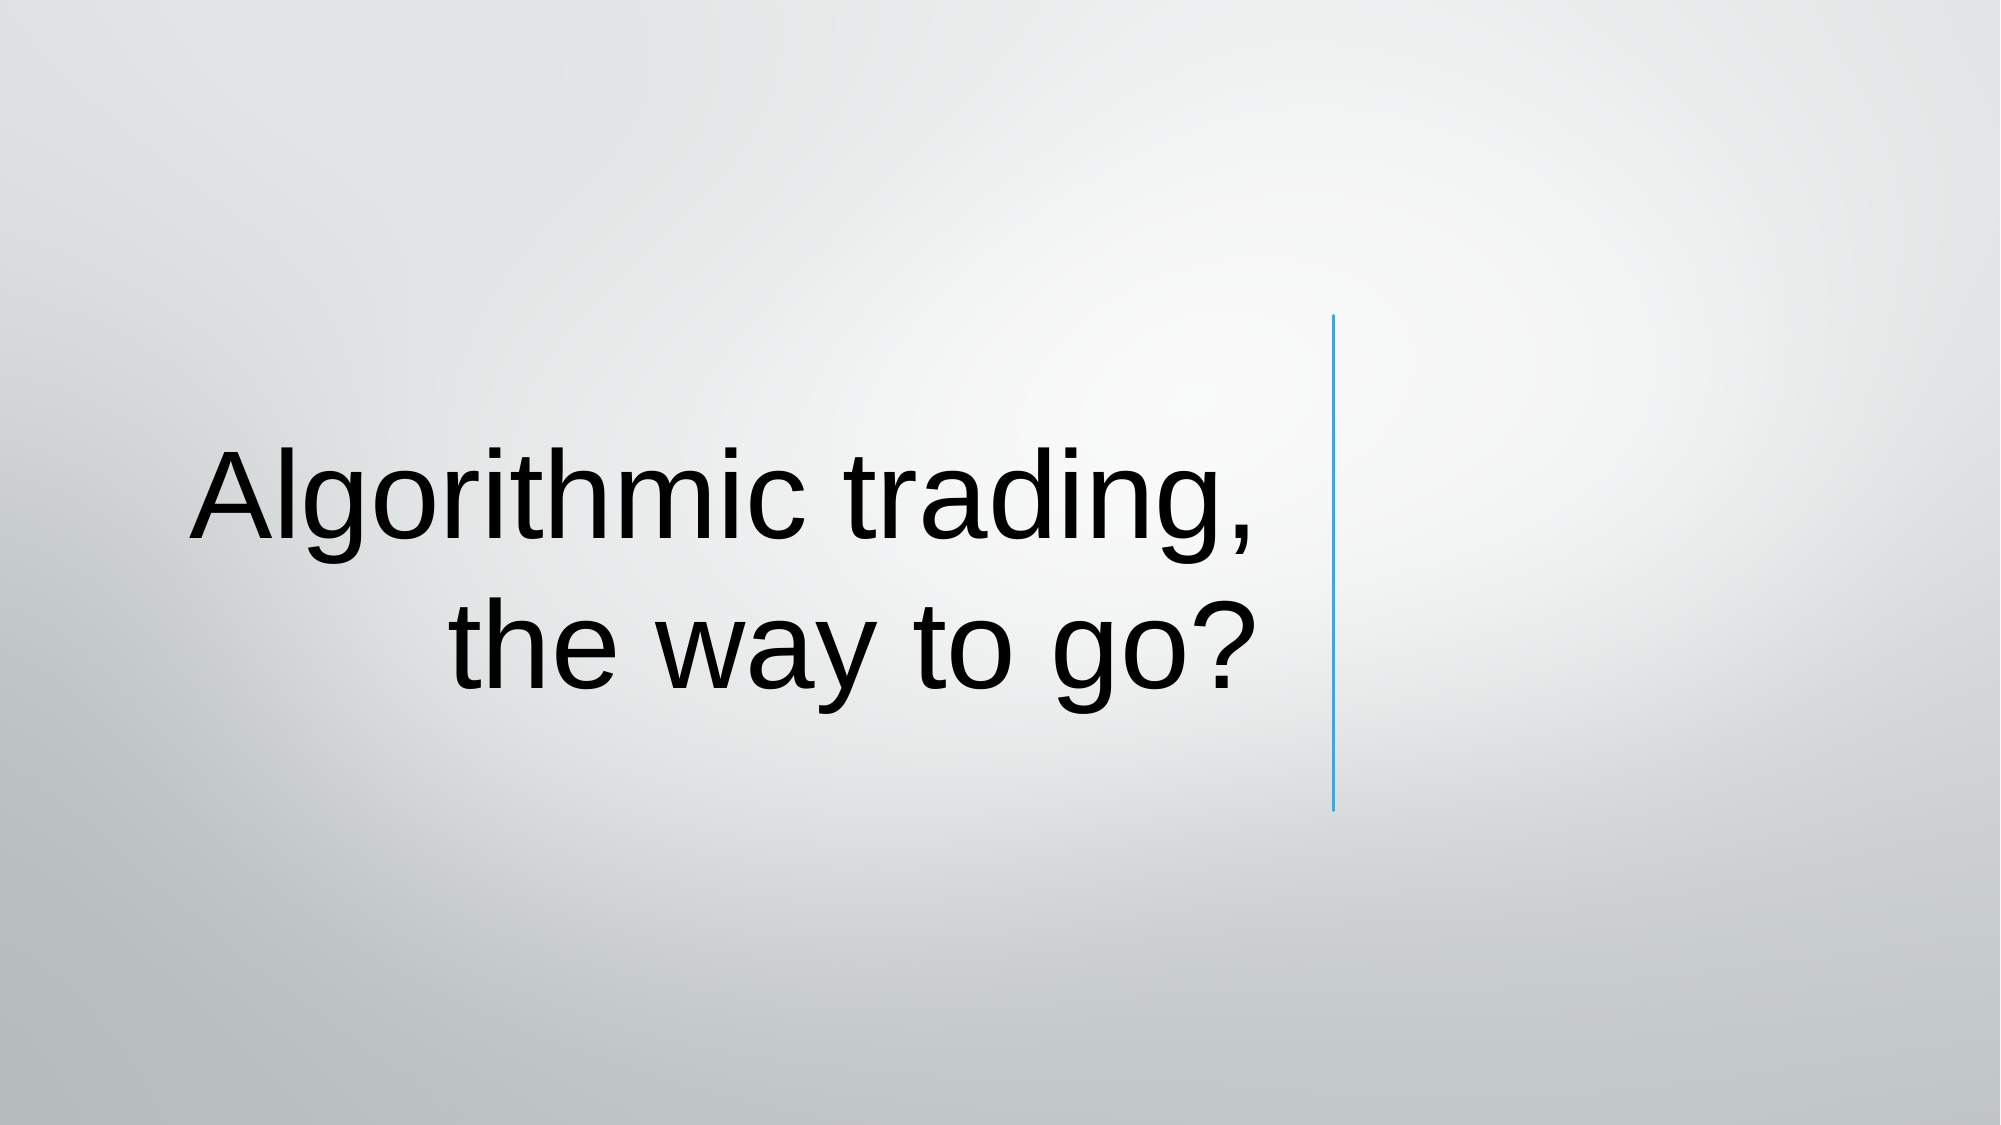

# Algorithmic trading, the way to go?